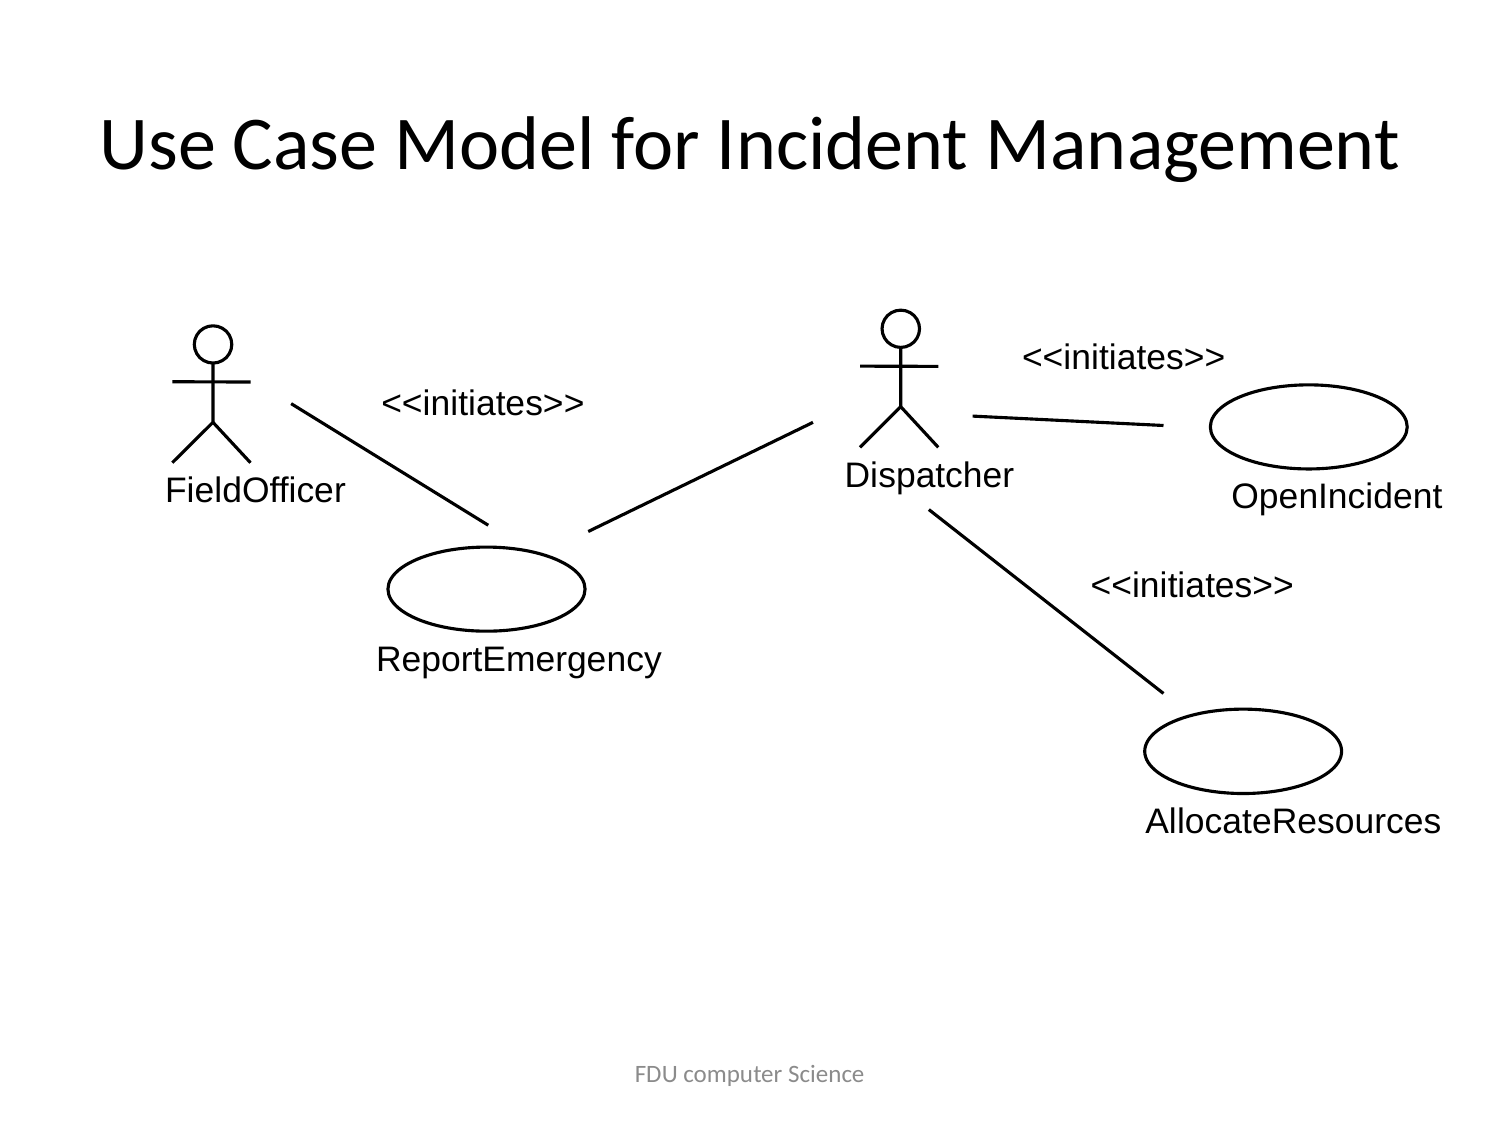

# Use Case Model for Incident Management

<<initiates>>

<<initiates>>

Dispatcher
FieldOfficer
OpenIncident

<<initiates>>
ReportEmergency

AllocateResources
FDU computer Science